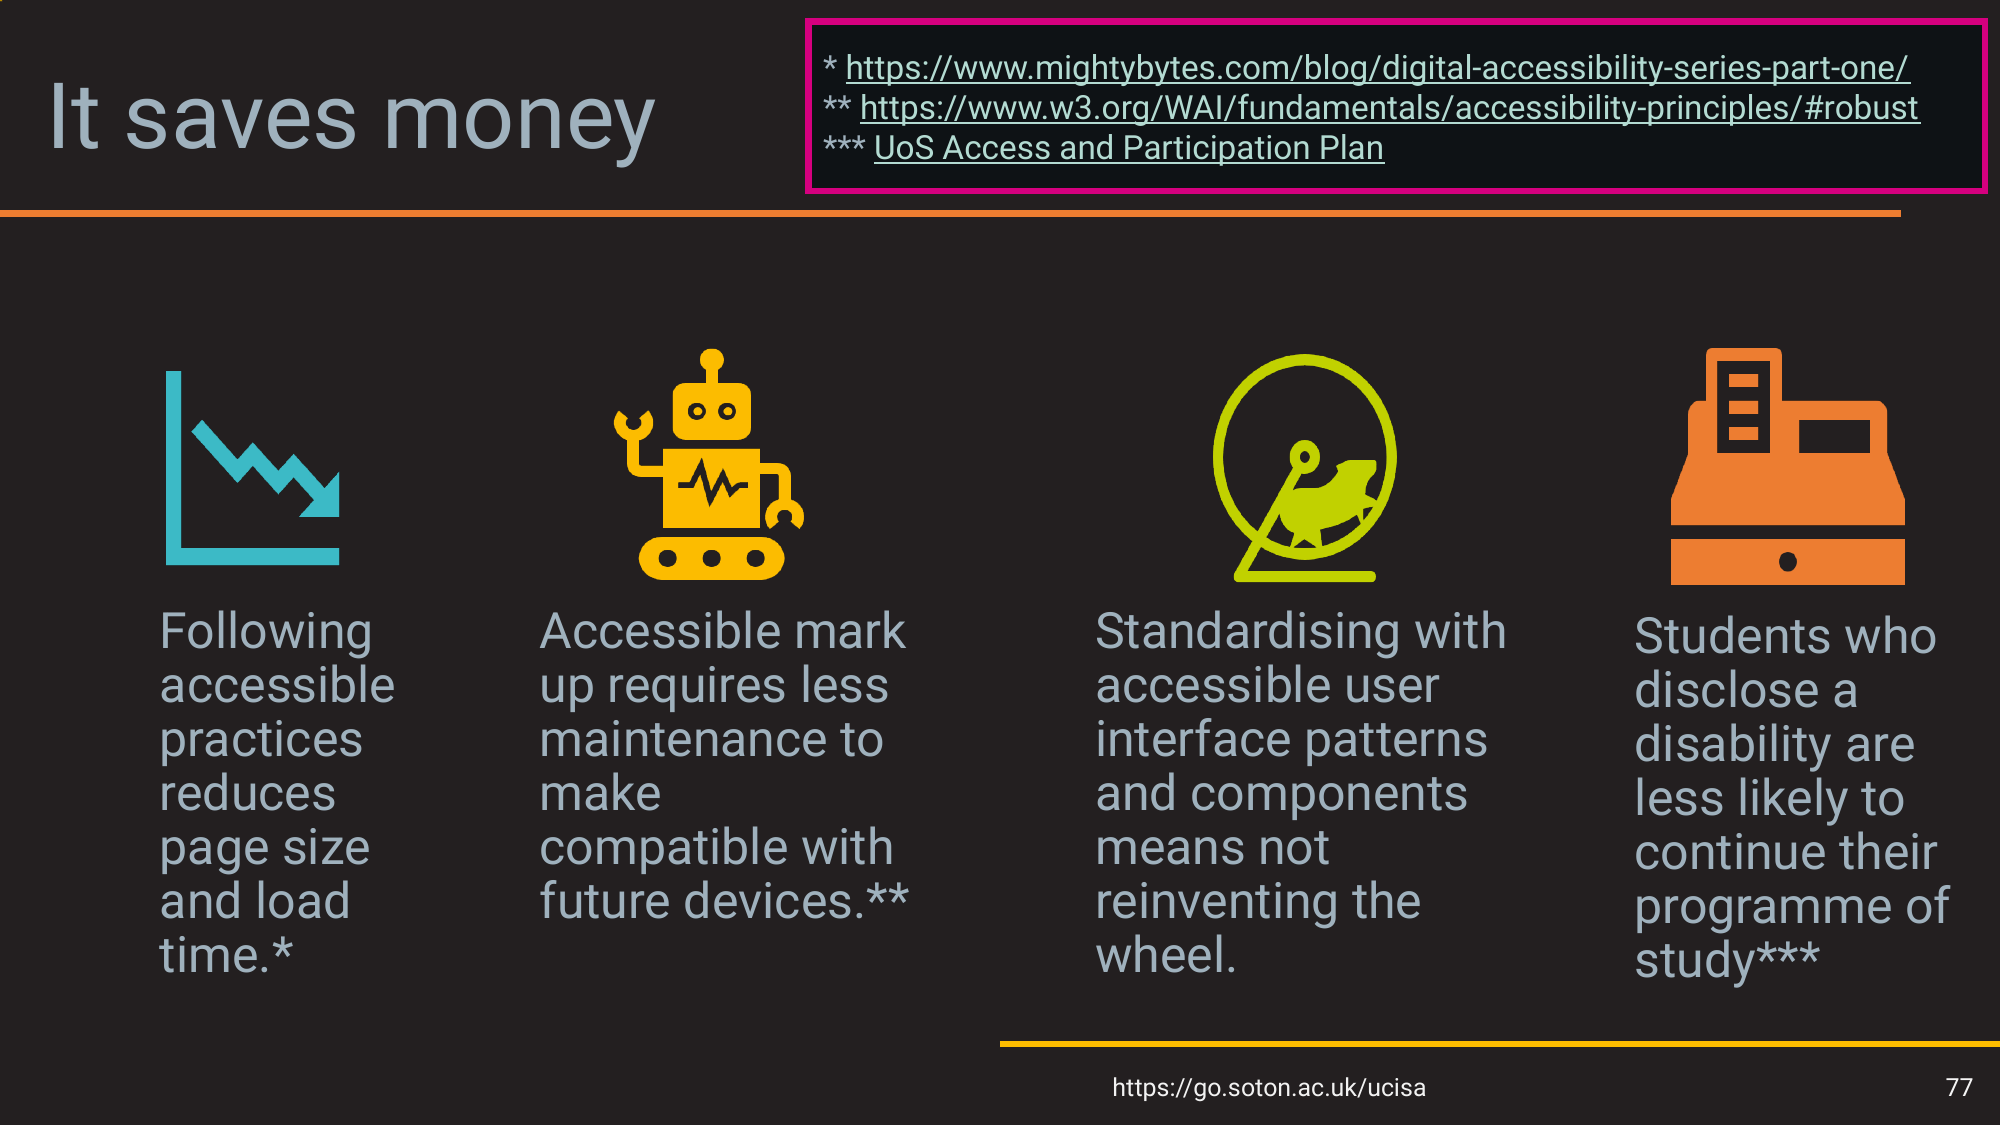

* https://www.mightybytes.com/blog/digital-accessibility-series-part-one/
** https://www.w3.org/WAI/fundamentals/accessibility-principles/#robust
*** UoS Access and Participation Plan
# It saves money 2
Following accessible practices reduces page size and load time.*
Accessible mark up requires less maintenance to make compatible with future devices.**
Standardising with accessible user interface patterns and components means not reinventing the wheel.
Students who disclose a disability are less likely to continue their programme of study***
77
https://go.soton.ac.uk/ucisa